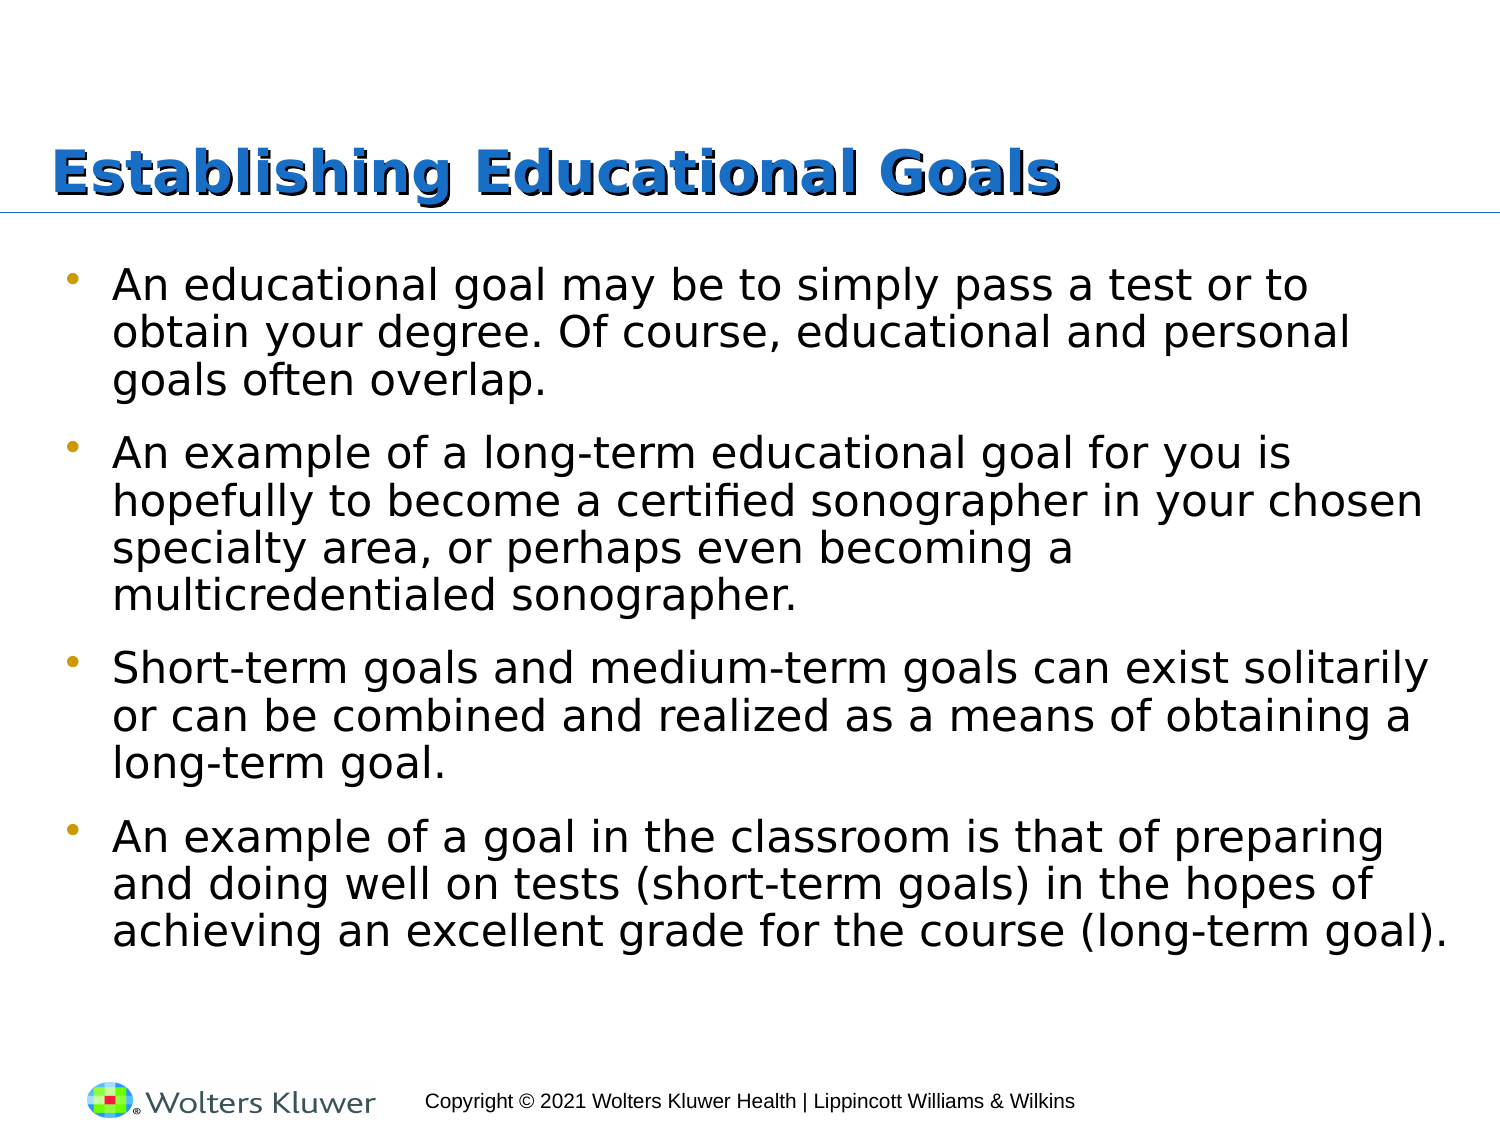

# Establishing Educational Goals
An educational goal may be to simply pass a test or to obtain your degree. Of course, educational and personal goals often overlap.
An example of a long-term educational goal for you is hopefully to become a certified sonographer in your chosen specialty area, or perhaps even becoming a multicredentialed sonographer.
Short-term goals and medium-term goals can exist solitarily or can be combined and realized as a means of obtaining a long-term goal.
An example of a goal in the classroom is that of preparing and doing well on tests (short-term goals) in the hopes of achieving an excellent grade for the course (long-term goal).